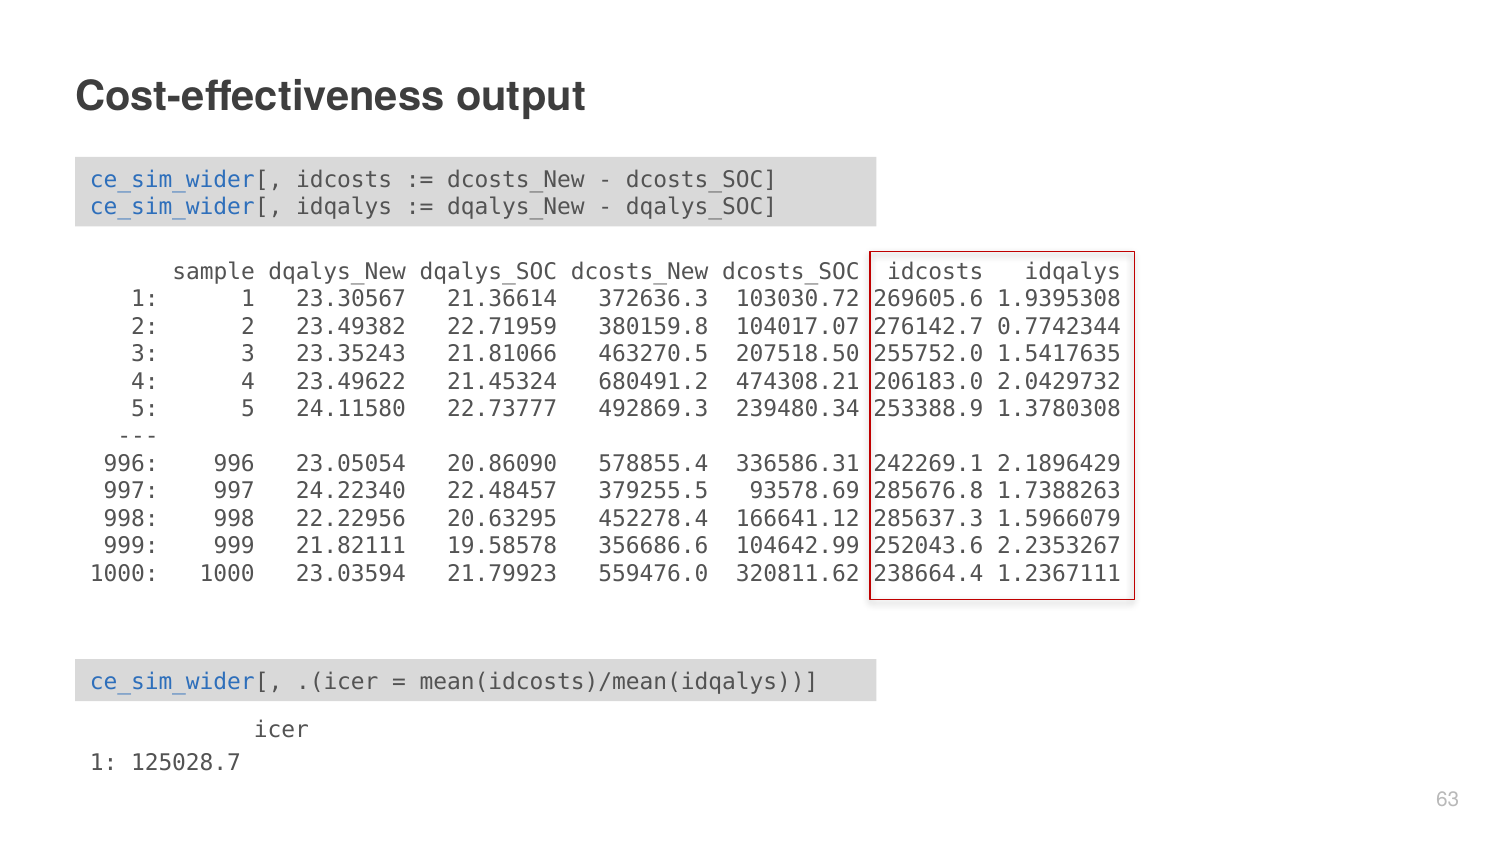

# Cost-effectiveness output
ce_sim_wider[, idcosts := dcosts_New - dcosts_SOC]
ce_sim_wider[, idqalys := dqalys_New - dqalys_SOC]
      sample dqalys_New dqalys_SOC dcosts_New dcosts_SOC  idcosts   idqalys
   1:      1   23.30567   21.36614   372636.3  103030.72 269605.6 1.9395308
   2:      2   23.49382   22.71959   380159.8  104017.07 276142.7 0.7742344
   3:      3   23.35243   21.81066   463270.5  207518.50 255752.0 1.5417635
   4:      4   23.49622   21.45324   680491.2  474308.21 206183.0 2.0429732
   5:      5   24.11580   22.73777   492869.3  239480.34 253388.9 1.3780308
  ---
 996:    996   23.05054   20.86090   578855.4  336586.31 242269.1 2.1896429
 997:    997   24.22340   22.48457   379255.5   93578.69 285676.8 1.7388263
 998:    998   22.22956   20.63295   452278.4  166641.12 285637.3 1.5966079
 999:    999   21.82111   19.58578   356686.6  104642.99 252043.6 2.2353267
1000:   1000   23.03594   21.79923   559476.0  320811.62 238664.4 1.2367111

ce_sim_wider[, .(icer = mean(idcosts)/mean(idqalys))]
 	 icer
1: 125028.7
63